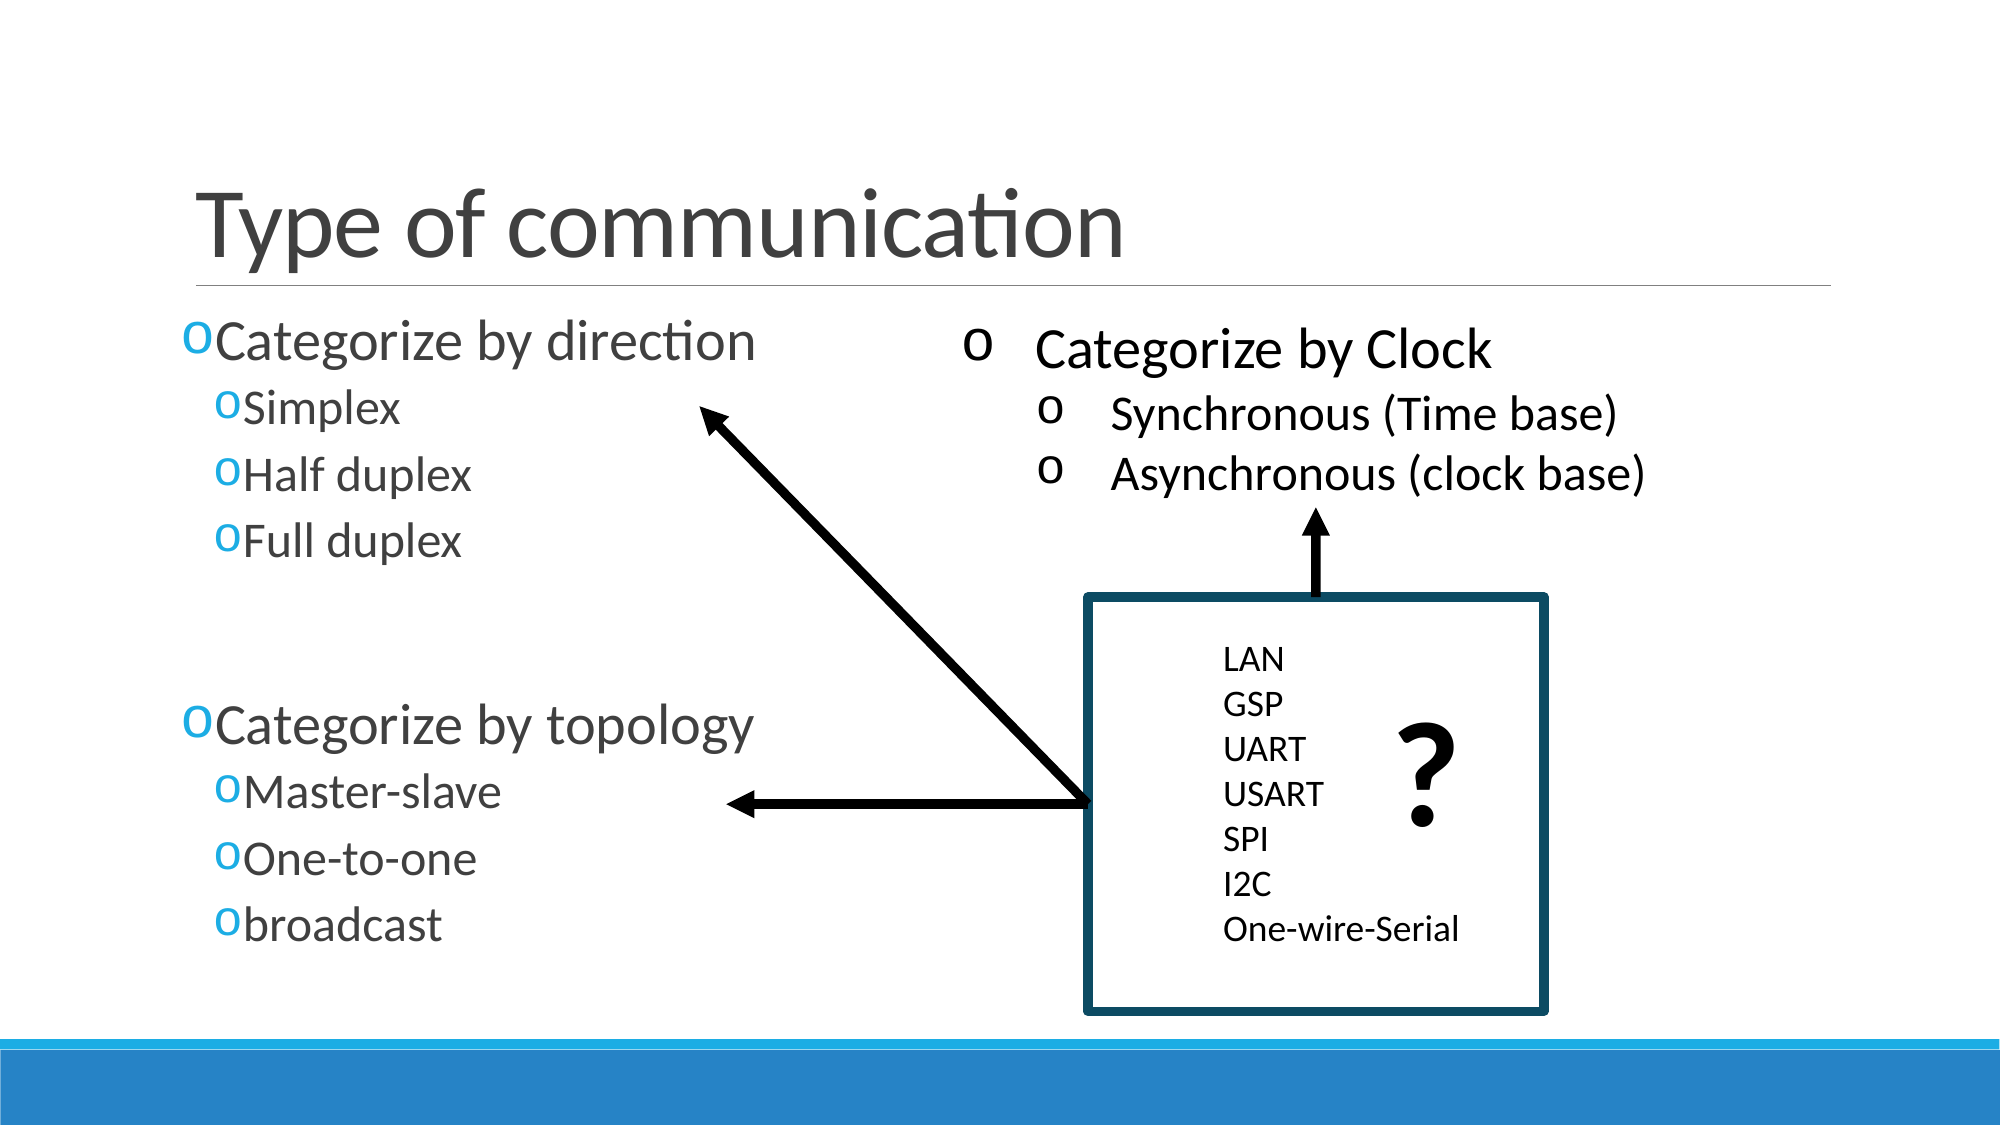

# Type of communication
Categorize by direction
Simplex
Half duplex
Full duplex

Categorize by topology
Master-slave
One-to-one
broadcast
Categorize by Clock
Synchronous (Time base)
Asynchronous (clock base)

LAN
GSP
UART
USART
SPI
I2C
One-wire-Serial
?